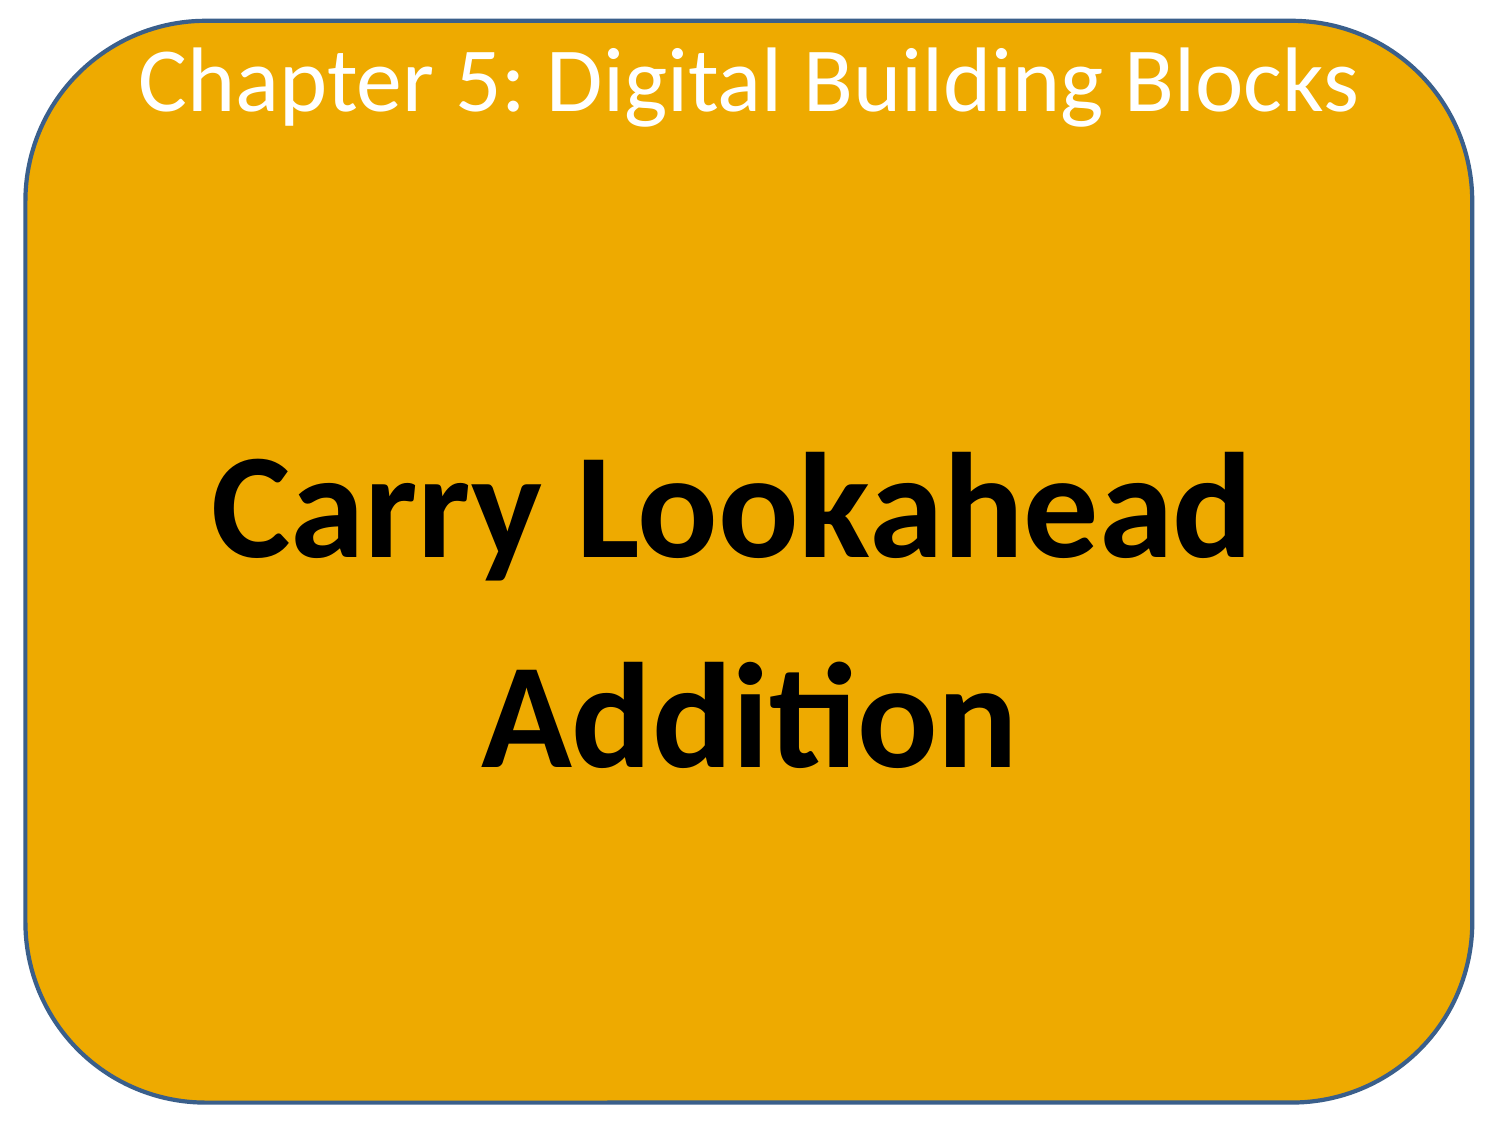

Chapter 5: Digital Building Blocks
Carry Lookahead
Addition